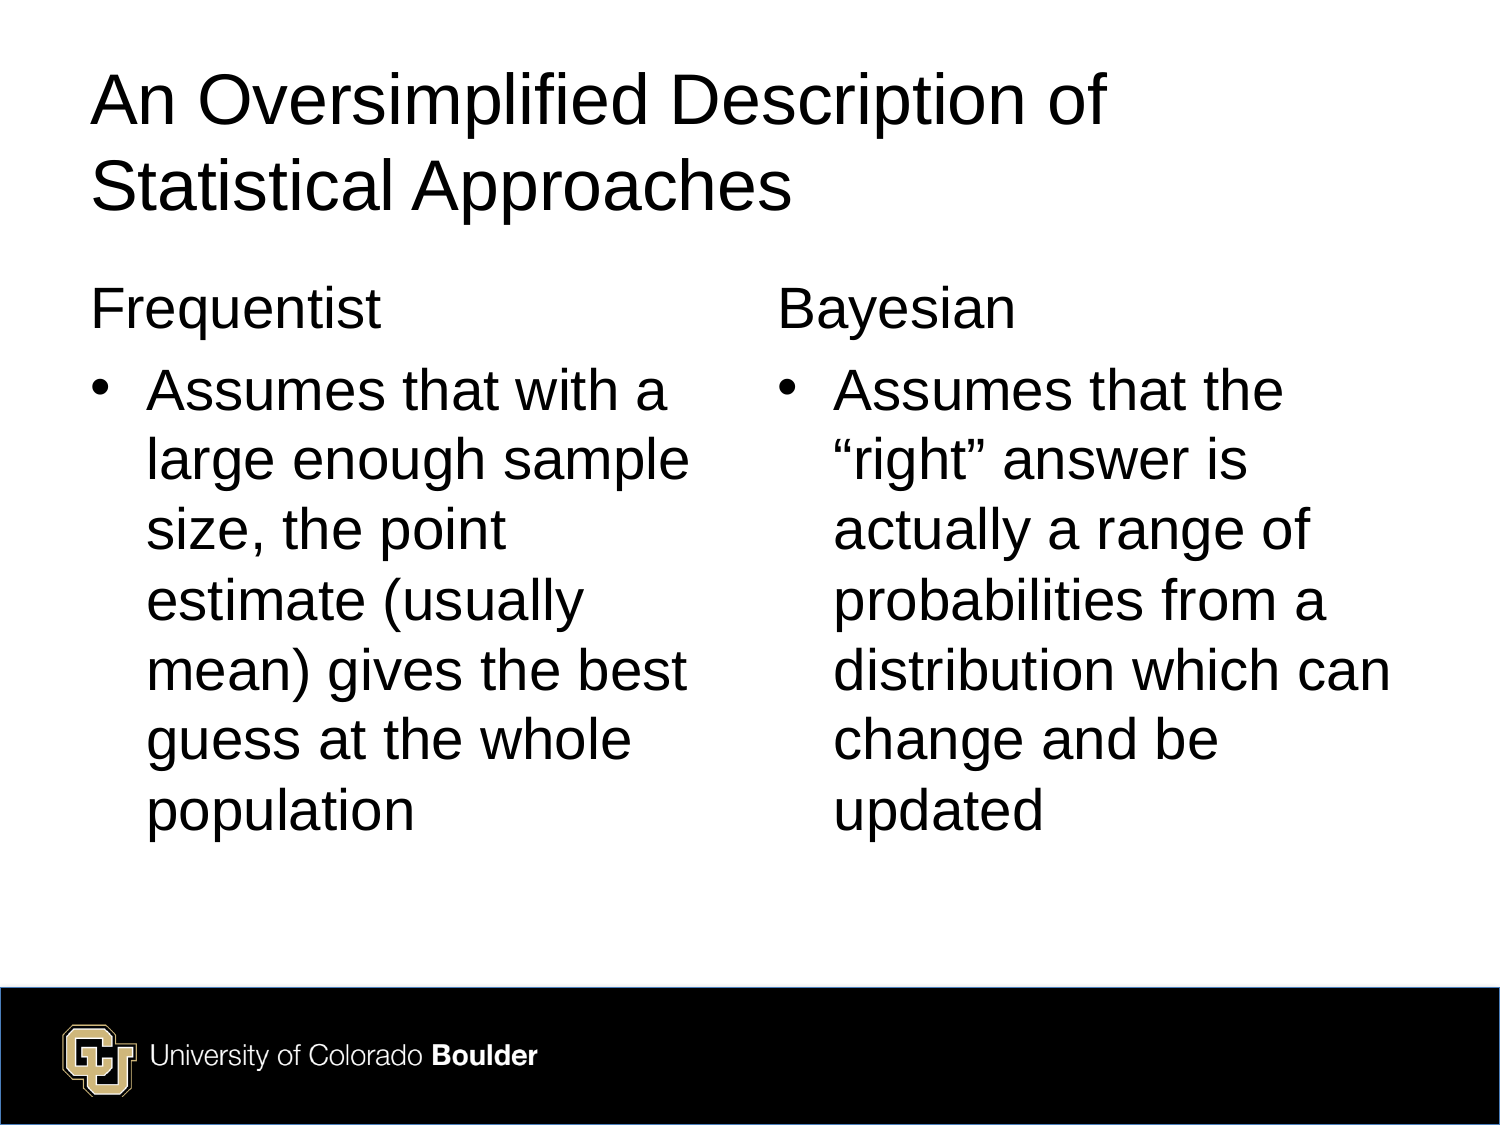

# An Oversimplified Description of Statistical Approaches
Frequentist
Assumes that with a large enough sample size, the point estimate (usually mean) gives the best guess at the whole population
Bayesian
Assumes that the “right” answer is actually a range of probabilities from a distribution which can change and be updated